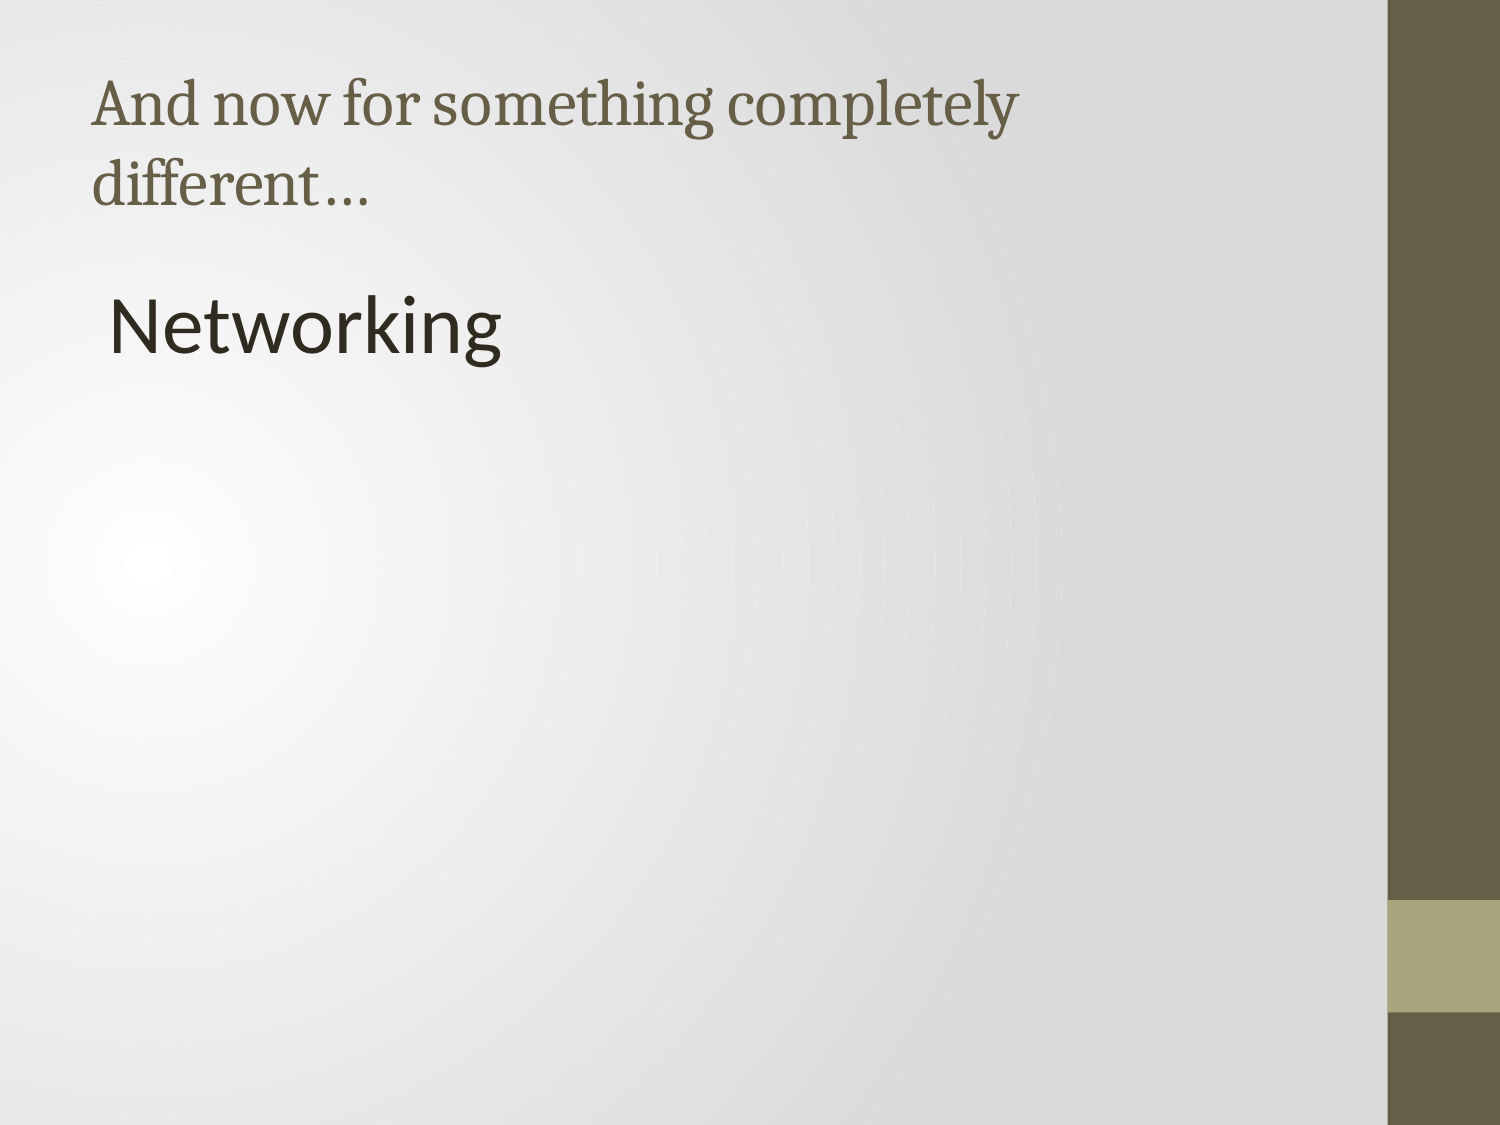

# And now for something completely different…
Networking